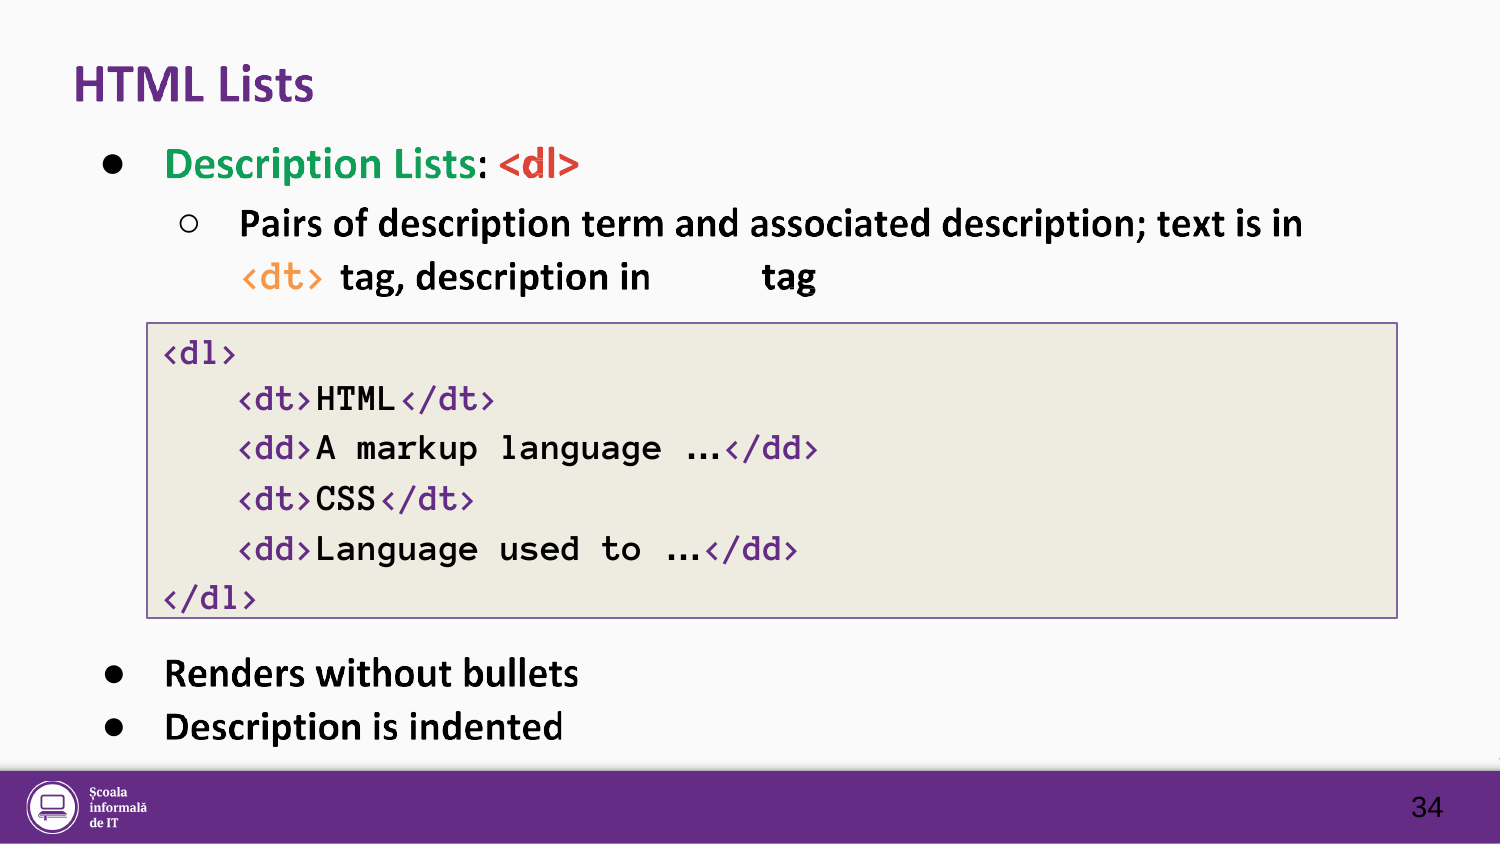

●
○
<dt>	<dd>

<dl>
<dt>HTML</dt>
<dd>A markup language …</dd>
<dt>CSS</dt>
<dd>Language used to …</dd>
</dl>
●
●

34